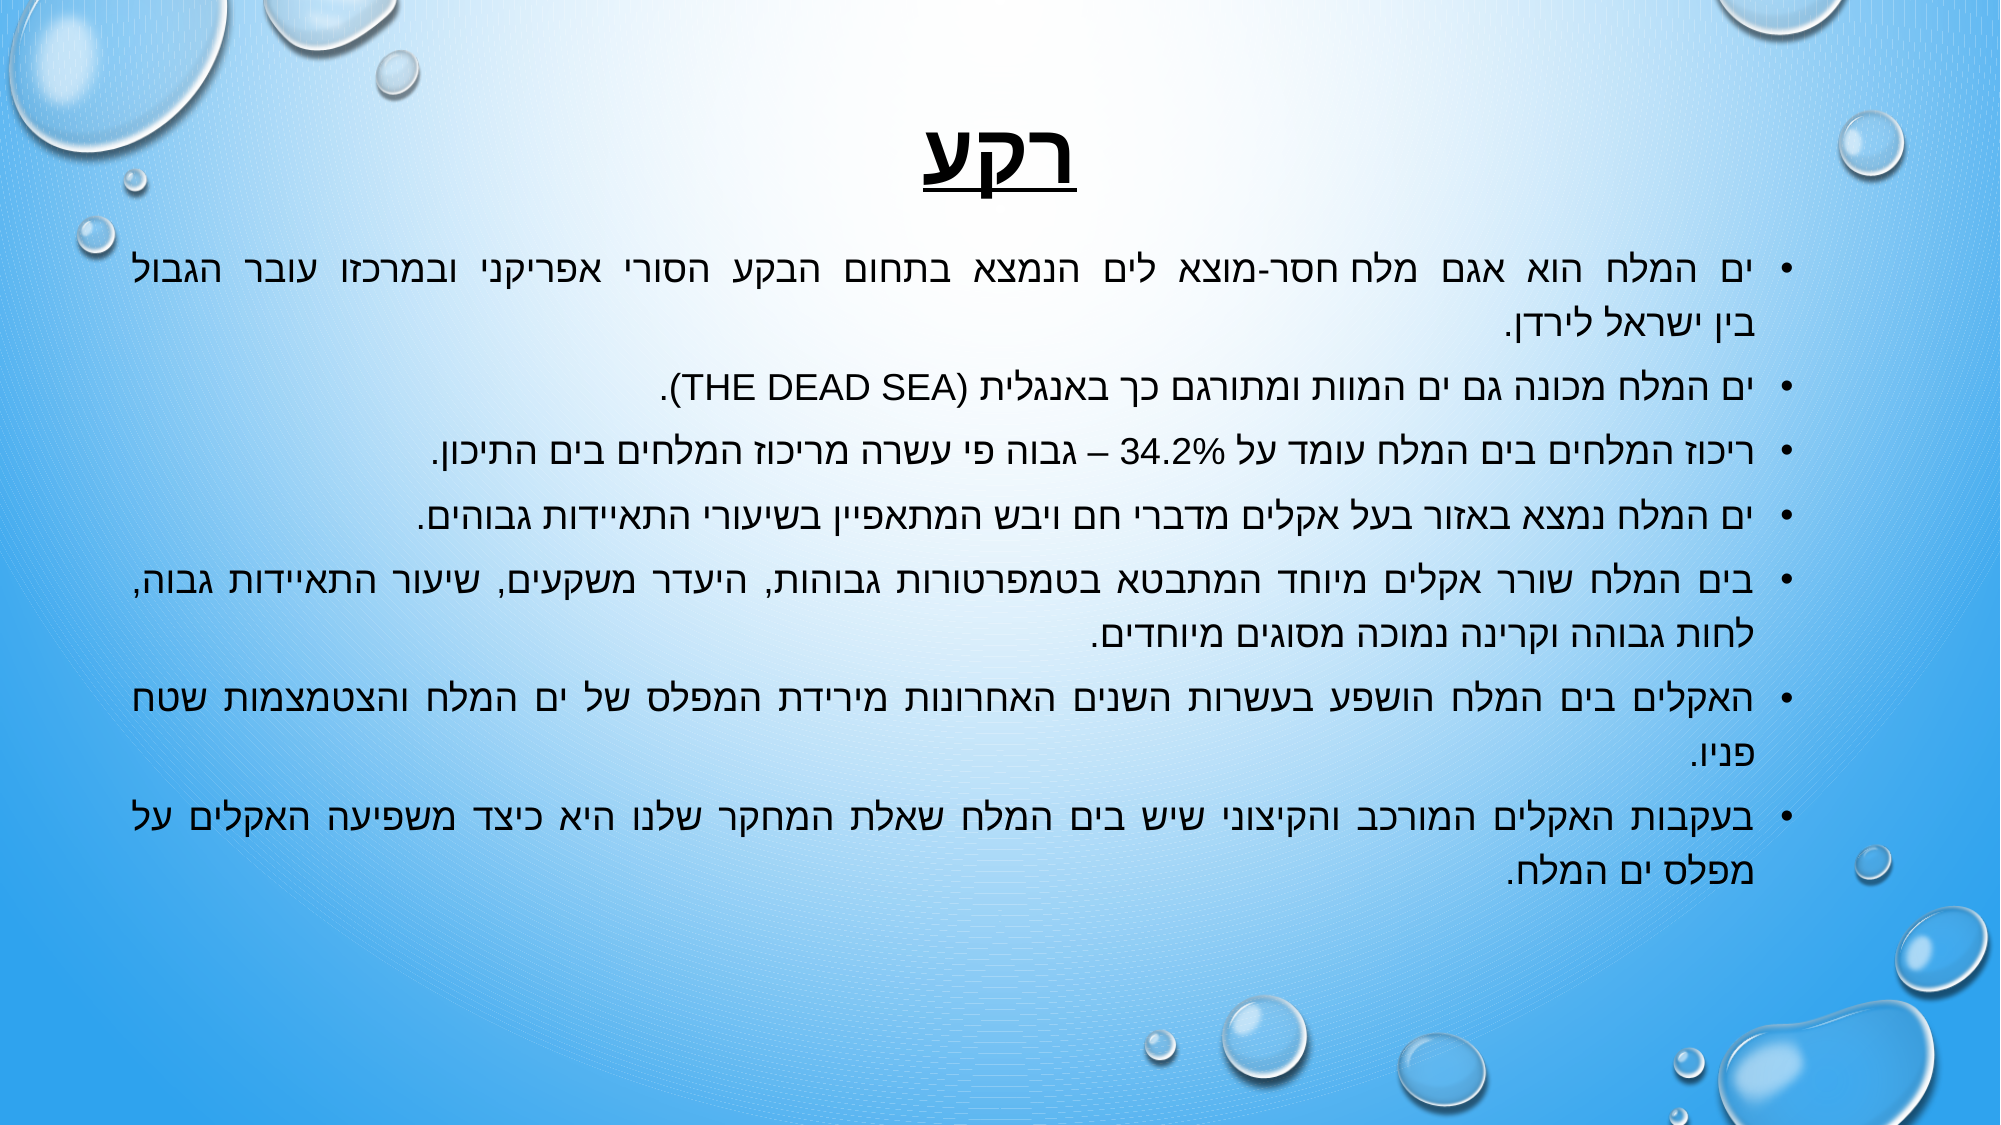

# רקע
ים המלח הוא אגם מלח חסר-מוצא לים הנמצא בתחום הבקע הסורי אפריקני ובמרכזו עובר הגבול בין ישראל לירדן.
ים המלח מכונה גם ים המוות ומתורגם כך באנגלית (the dead sea).
ריכוז המלחים בים המלח עומד על 34.2% – גבוה פי עשרה מריכוז המלחים בים התיכון.
ים המלח נמצא באזור בעל אקלים מדברי חם ויבש המתאפיין בשיעורי התאיידות גבוהים.
בים המלח שורר אקלים מיוחד המתבטא בטמפרטורות גבוהות, היעדר משקעים, שיעור התאיידות גבוה, לחות גבוהה וקרינה נמוכה מסוגים מיוחדים.
האקלים בים המלח הושפע בעשרות השנים האחרונות מירידת המפלס של ים המלח והצטמצמות שטח פניו.
בעקבות האקלים המורכב והקיצוני שיש בים המלח שאלת המחקר שלנו היא כיצד משפיעה האקלים על מפלס ים המלח.